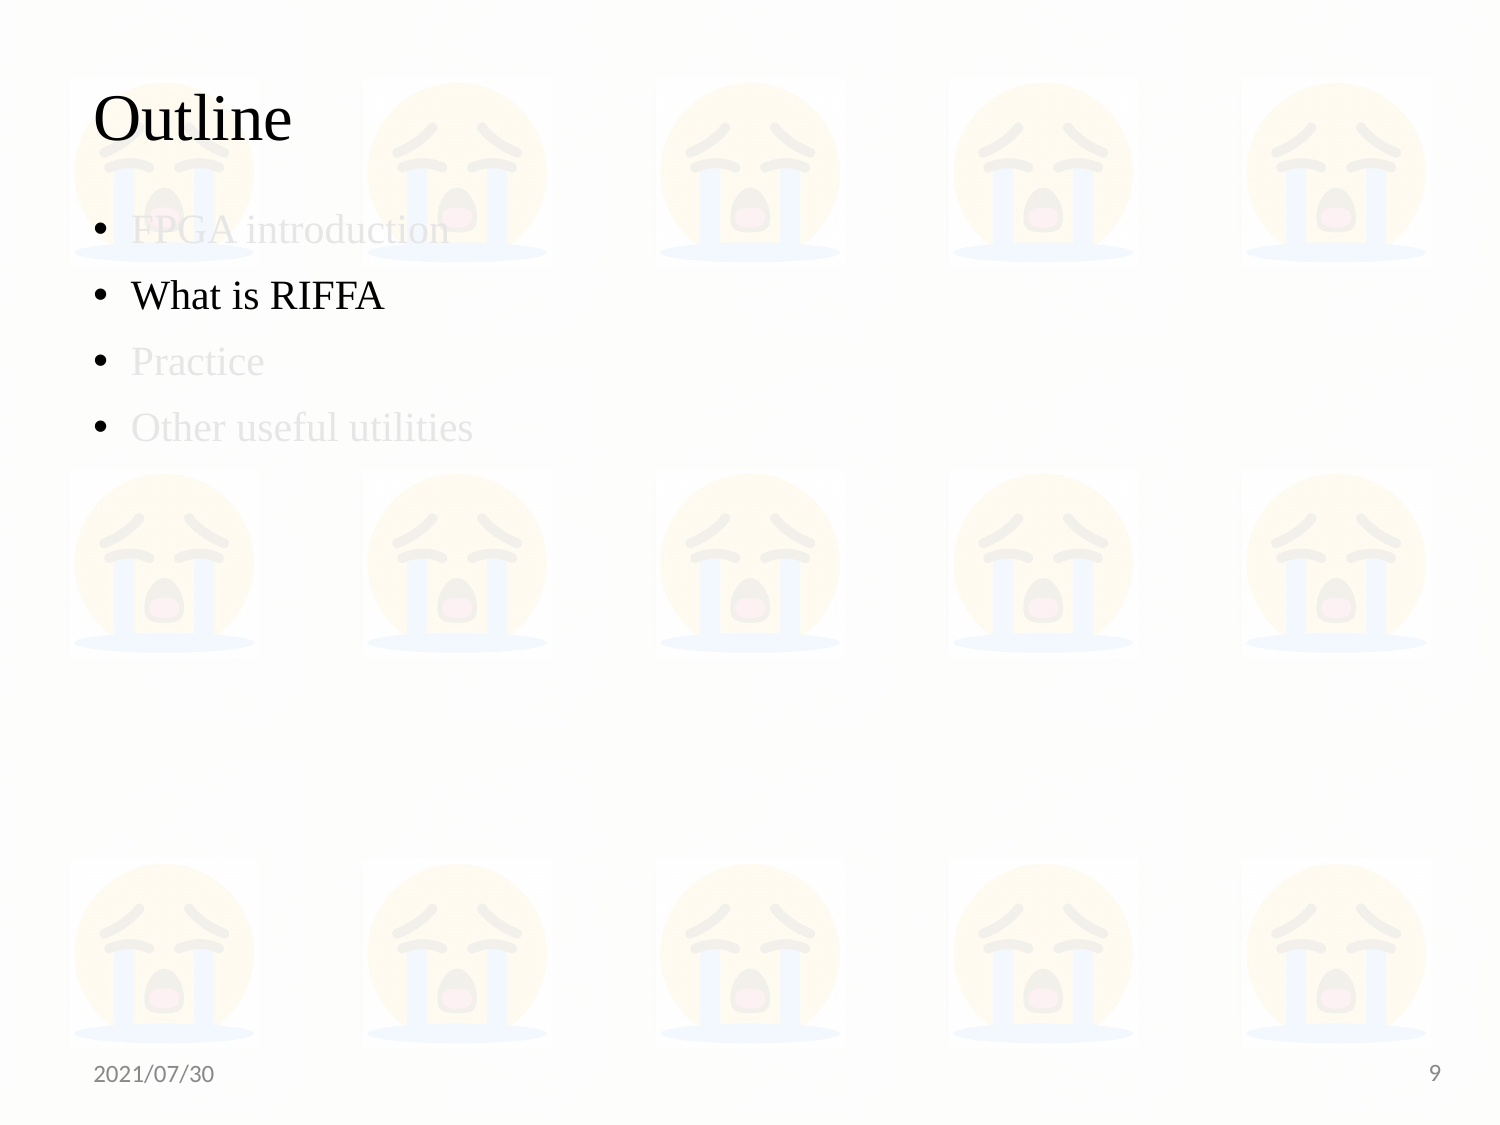

# Outline
FPGA introduction
What is RIFFA
Practice
Other useful utilities
9
2021/07/30